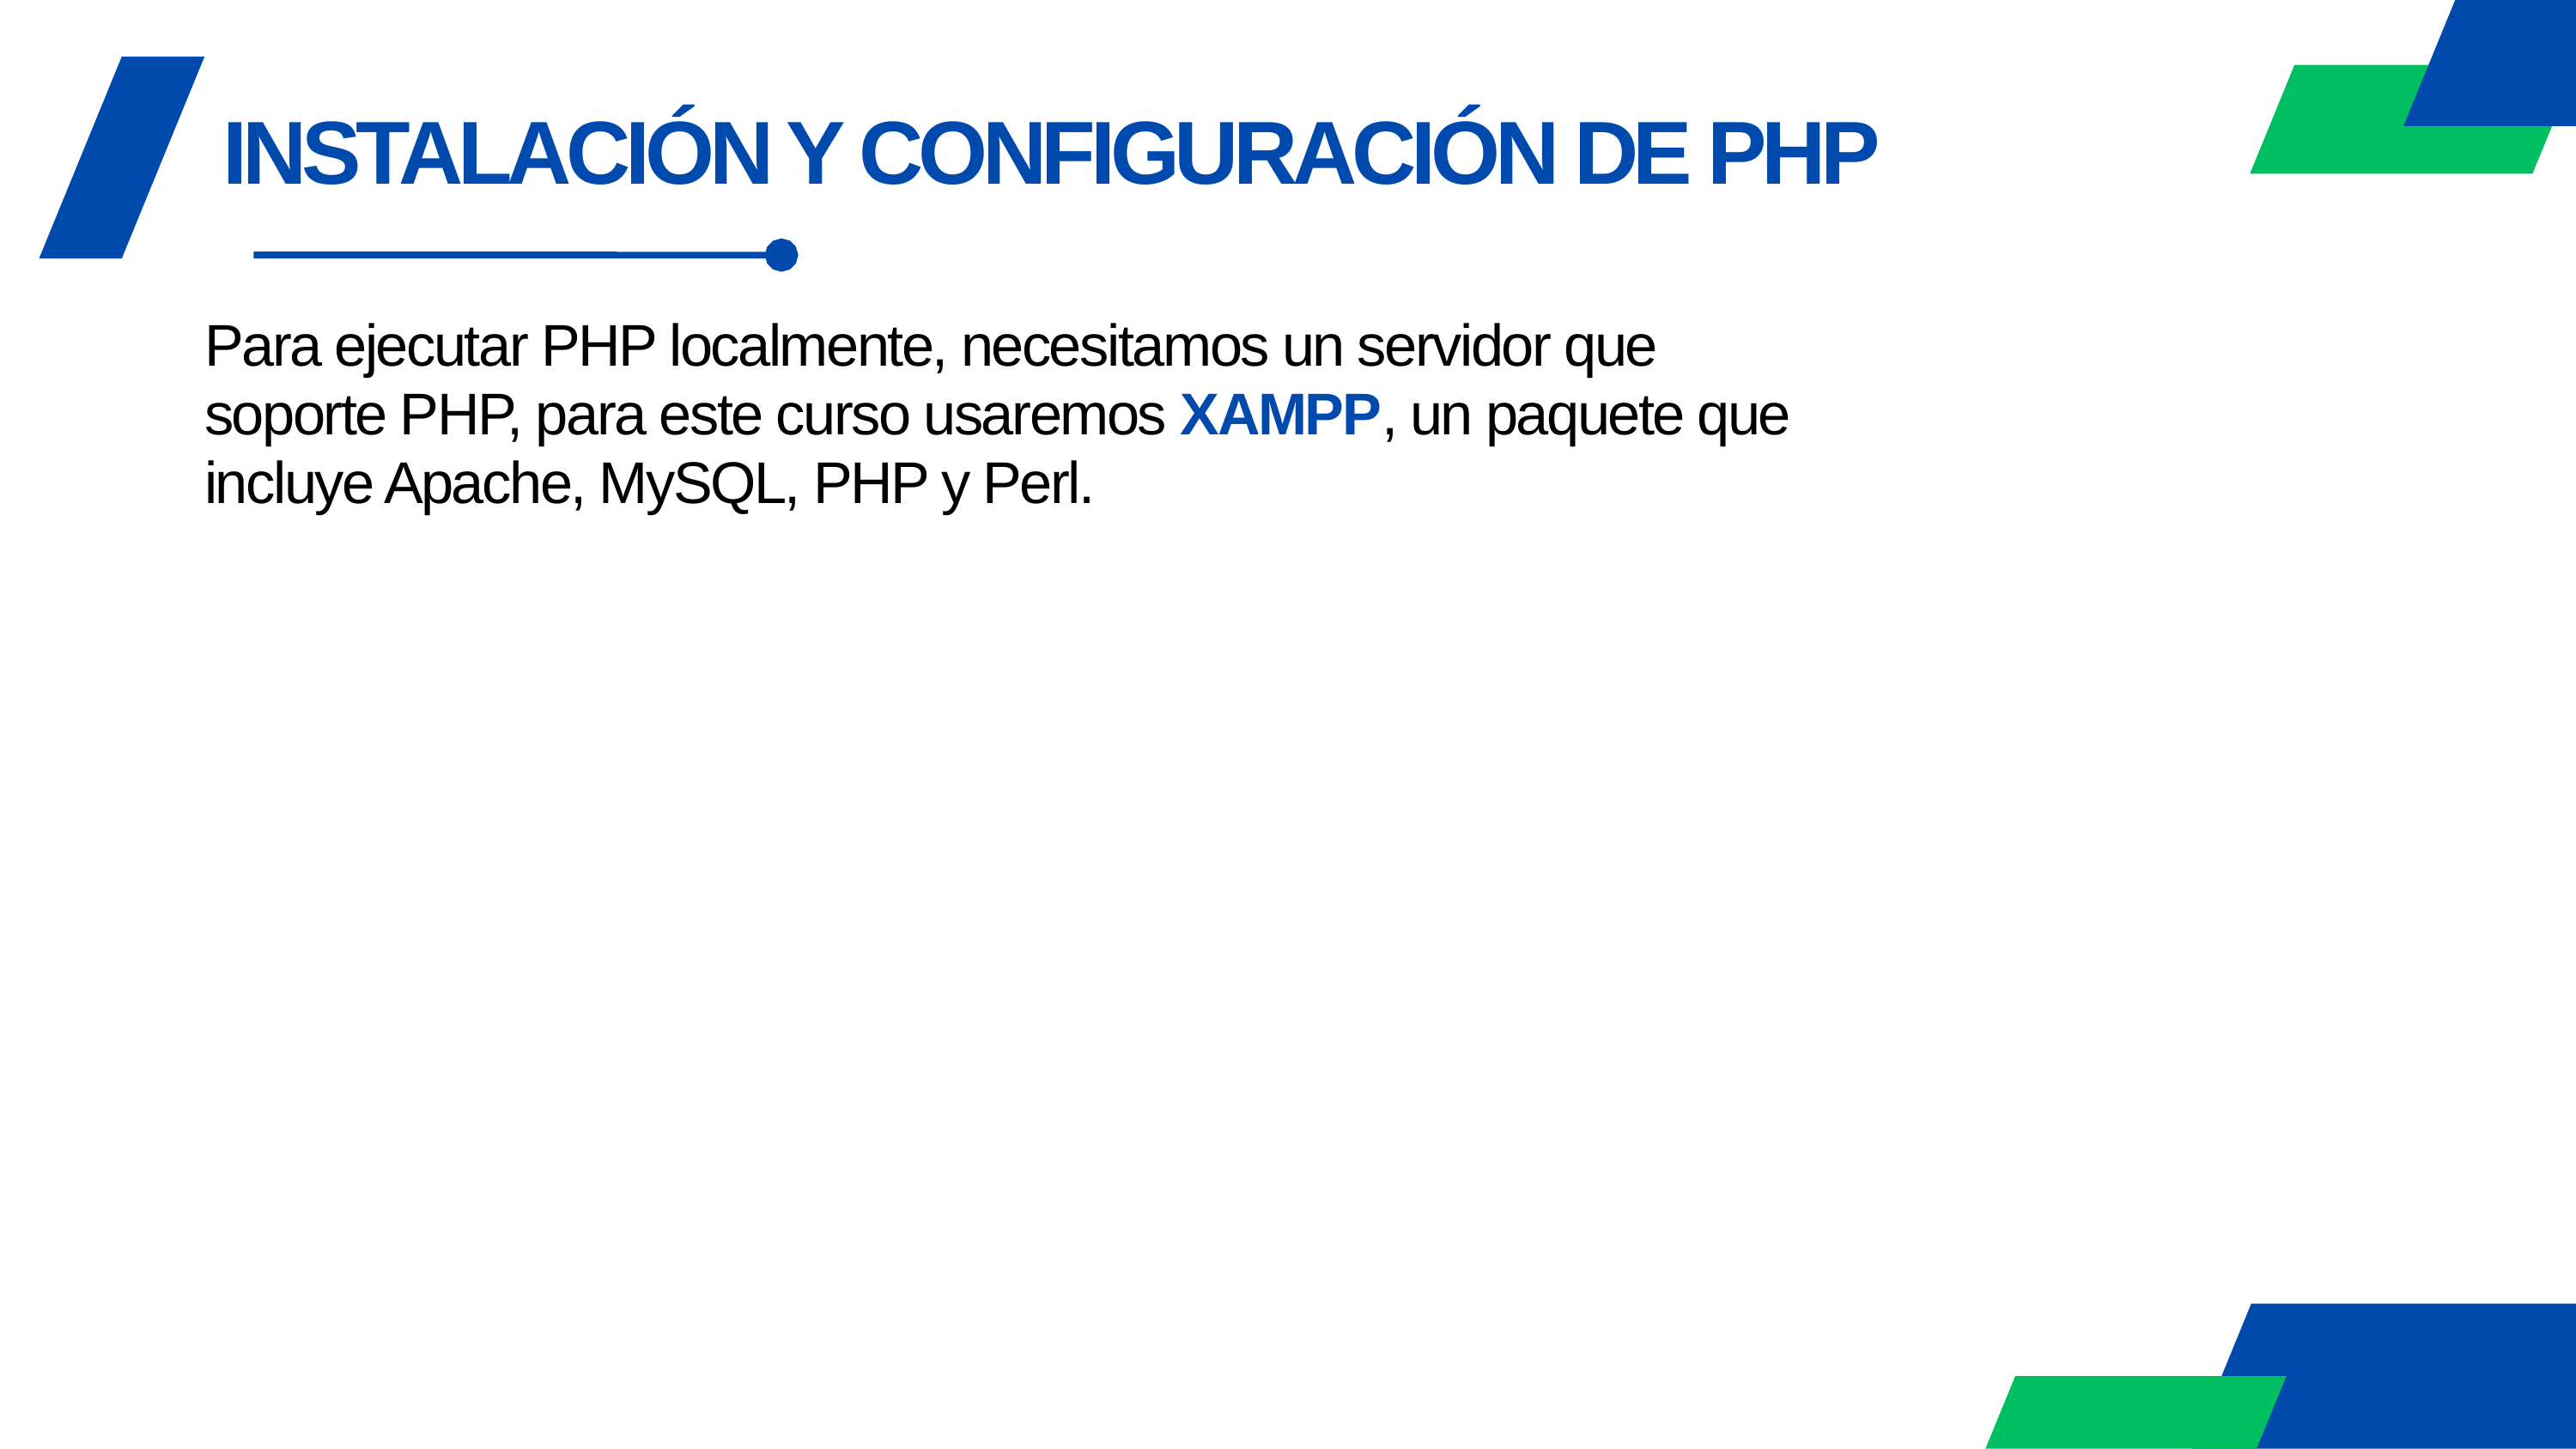

INSTALACIÓN Y CONFIGURACIÓN DE PHP

Para ejecutar PHP localmente, necesitamos un servidor que soporte PHP, para este curso usaremos XAMPP, un paquete que incluye Apache, MySQL, PHP y Perl.